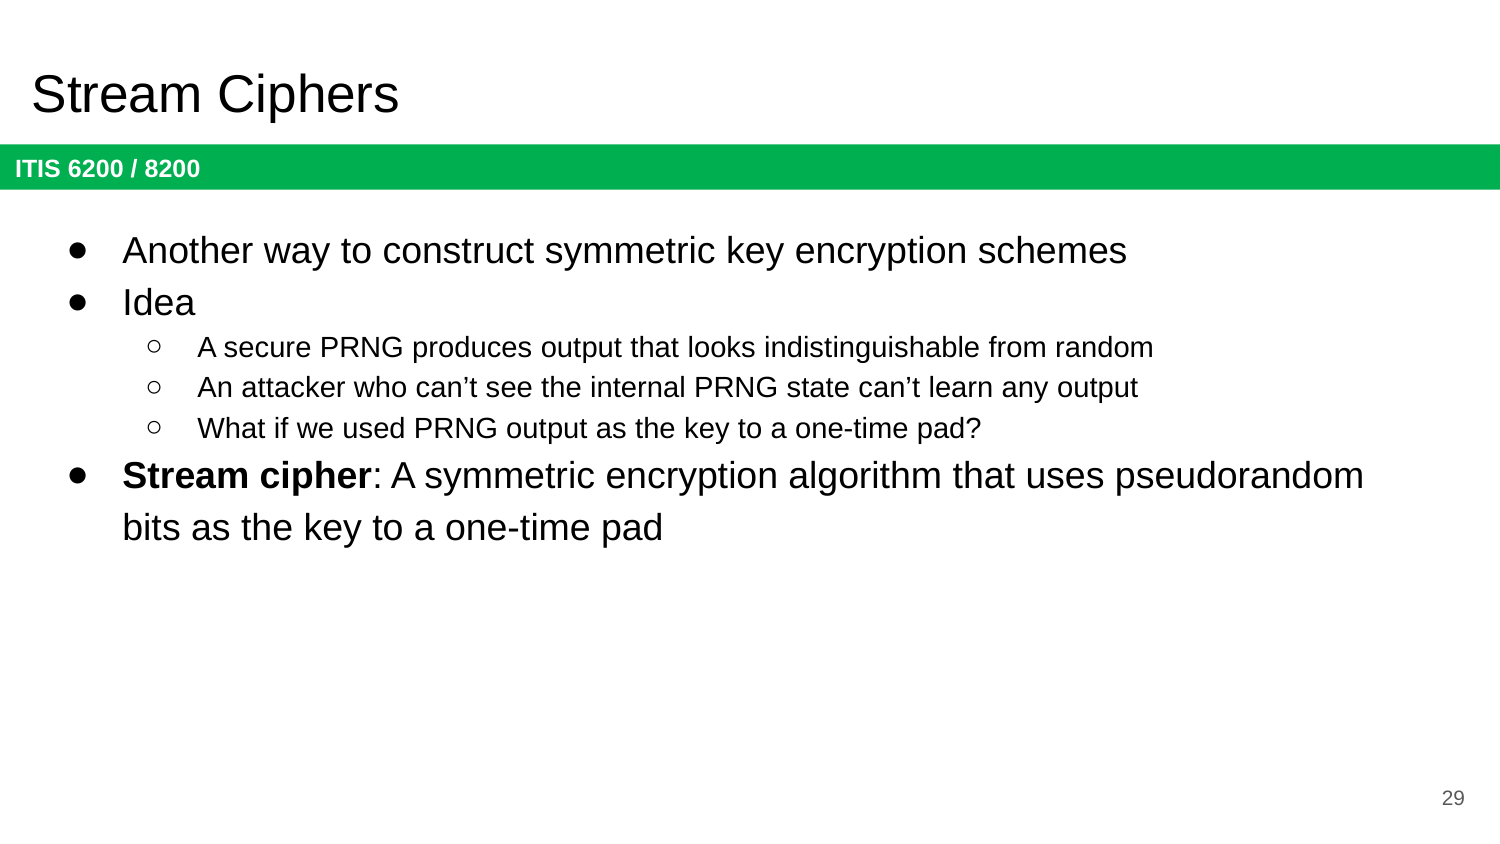

# Stream Ciphers
Another way to construct symmetric key encryption schemes
Idea
A secure PRNG produces output that looks indistinguishable from random
An attacker who can’t see the internal PRNG state can’t learn any output
What if we used PRNG output as the key to a one-time pad?
Stream cipher: A symmetric encryption algorithm that uses pseudorandom bits as the key to a one-time pad
29